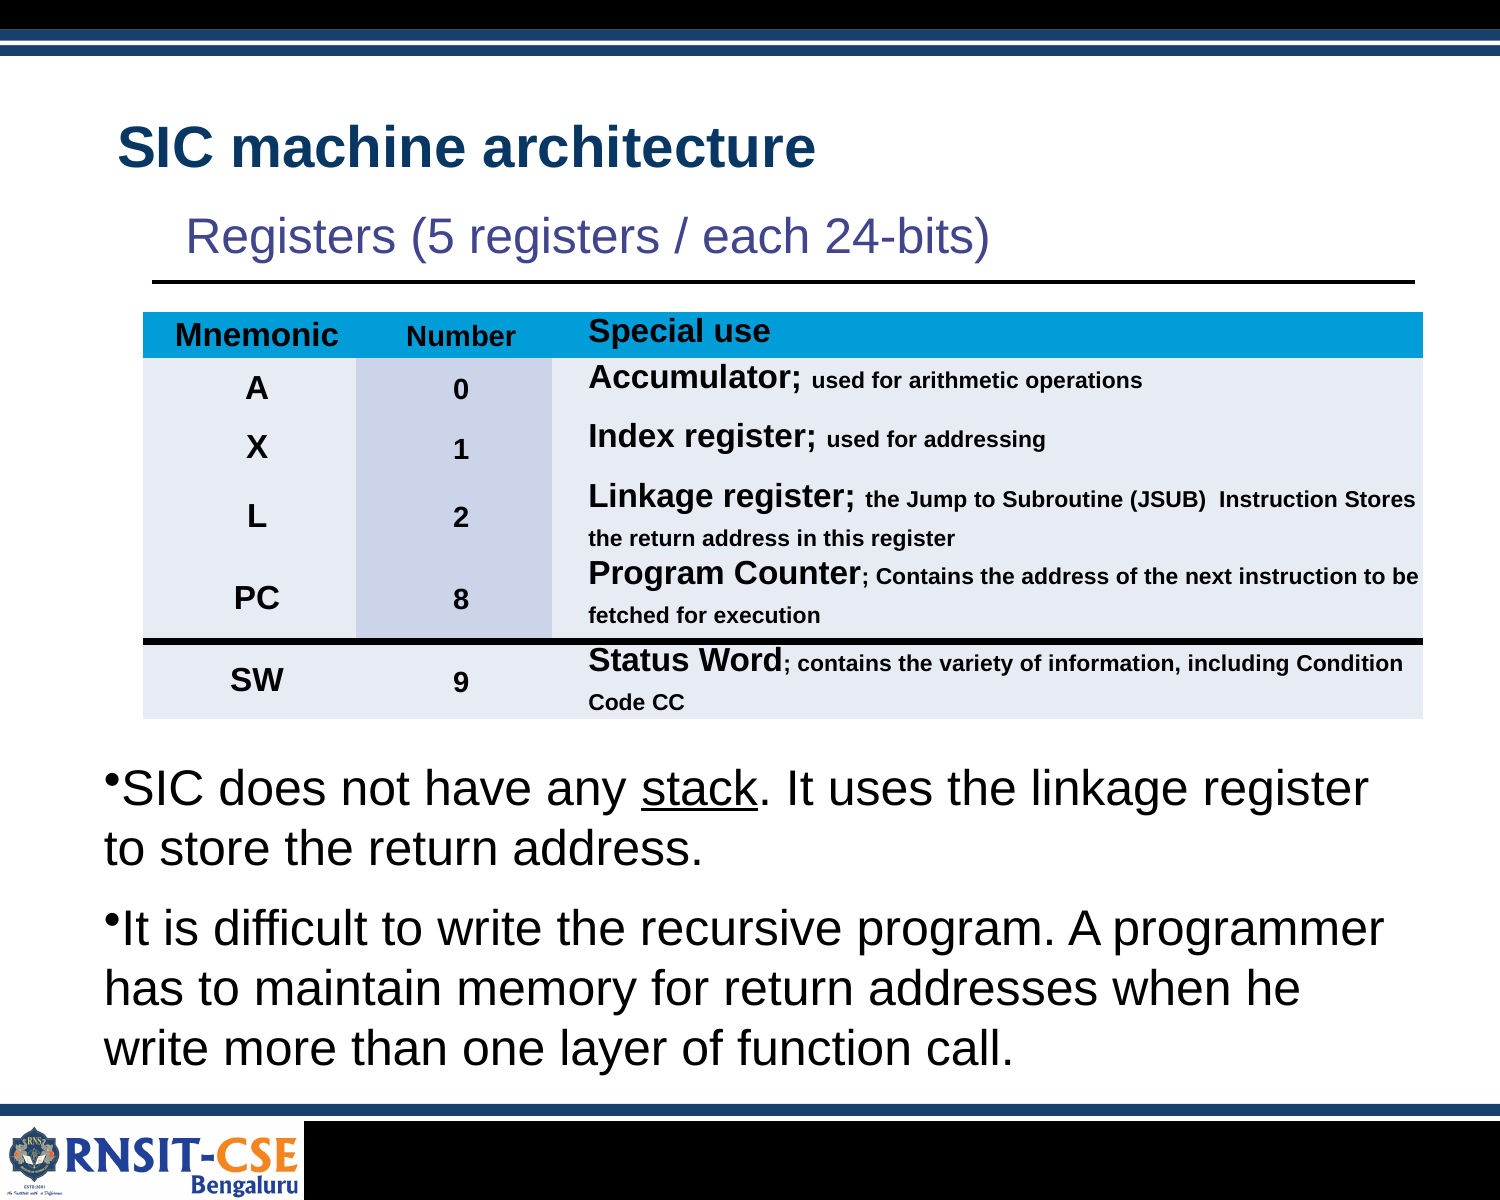

# SIC machine architecture
Registers (5 registers / each 24-bits)
| Mnemonic | Number | Special use |
| --- | --- | --- |
| A | 0 | Accumulator; used for arithmetic operations |
| X | 1 | Index register; used for addressing |
| L | 2 | Linkage register; the Jump to Subroutine (JSUB) Instruction Stores the return address in this register |
| PC | 8 | Program Counter; Contains the address of the next instruction to be fetched for execution |
| SW | 9 | Status Word; contains the variety of information, including Condition Code CC |
SIC does not have any stack. It uses the linkage register to store the return address.

It is difficult to write the recursive program. A programmer has to maintain memory for return addresses when he write more than one layer of function call.